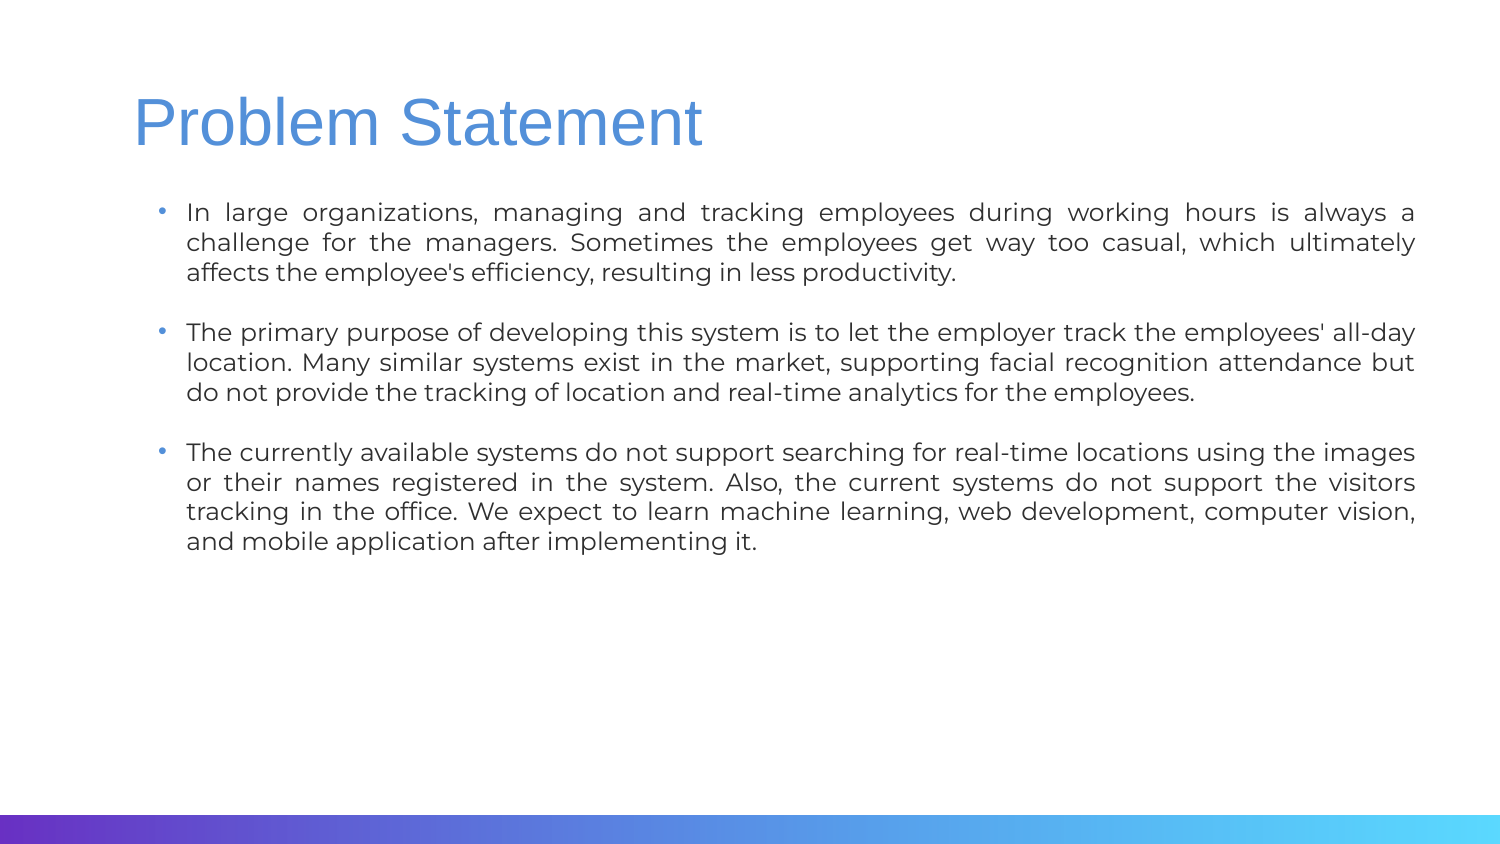

# Problem Statement
In large organizations, managing and tracking employees during working hours is always a challenge for the managers. Sometimes the employees get way too casual, which ultimately affects the employee's efficiency, resulting in less productivity.

The primary purpose of developing this system is to let the employer track the employees' all-day location. Many similar systems exist in the market, supporting facial recognition attendance but do not provide the tracking of location and real-time analytics for the employees.

The currently available systems do not support searching for real-time locations using the images or their names registered in the system. Also, the current systems do not support the visitors tracking in the office. We expect to learn machine learning, web development, computer vision, and mobile application after implementing it.